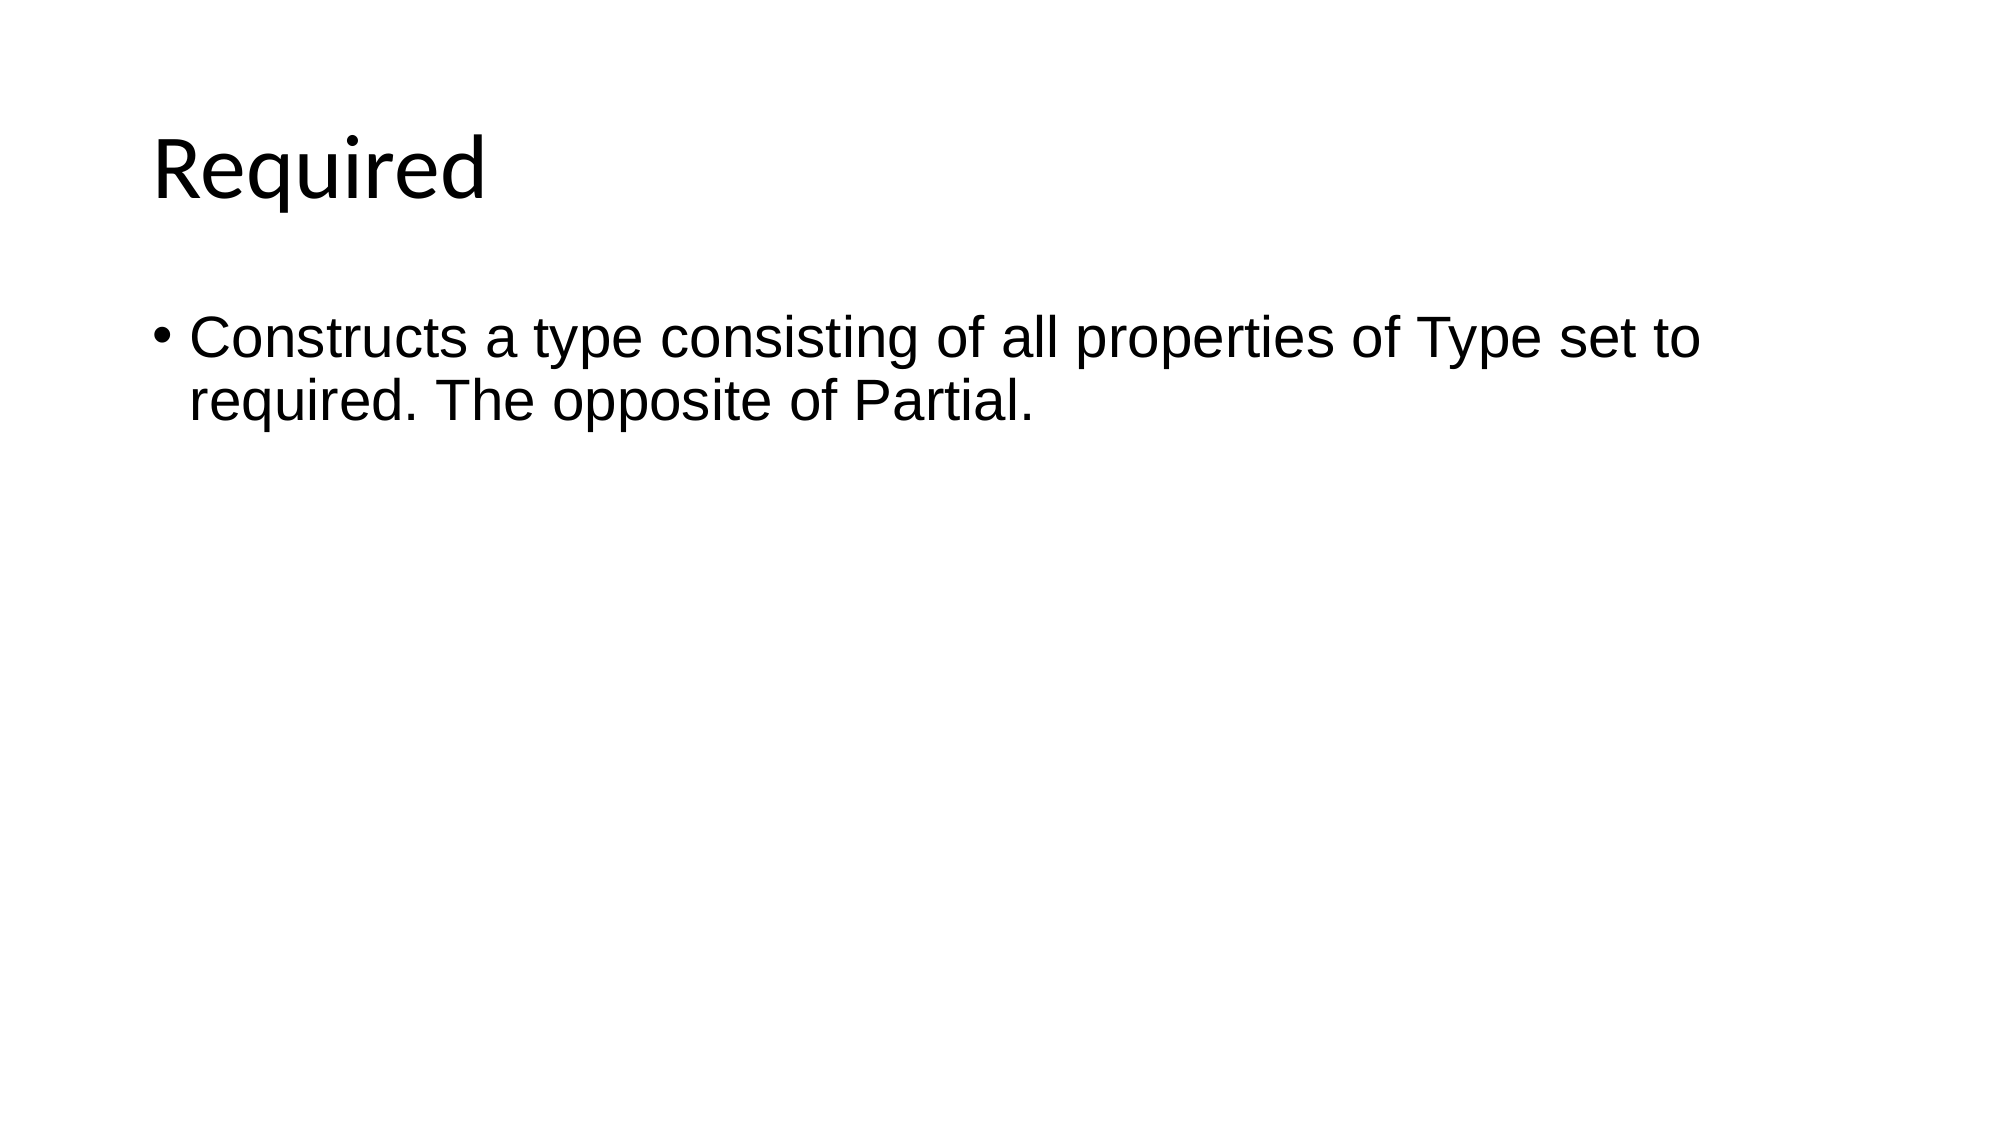

# Required
Constructs a type consisting of all properties of Type set to required. The opposite of Partial.